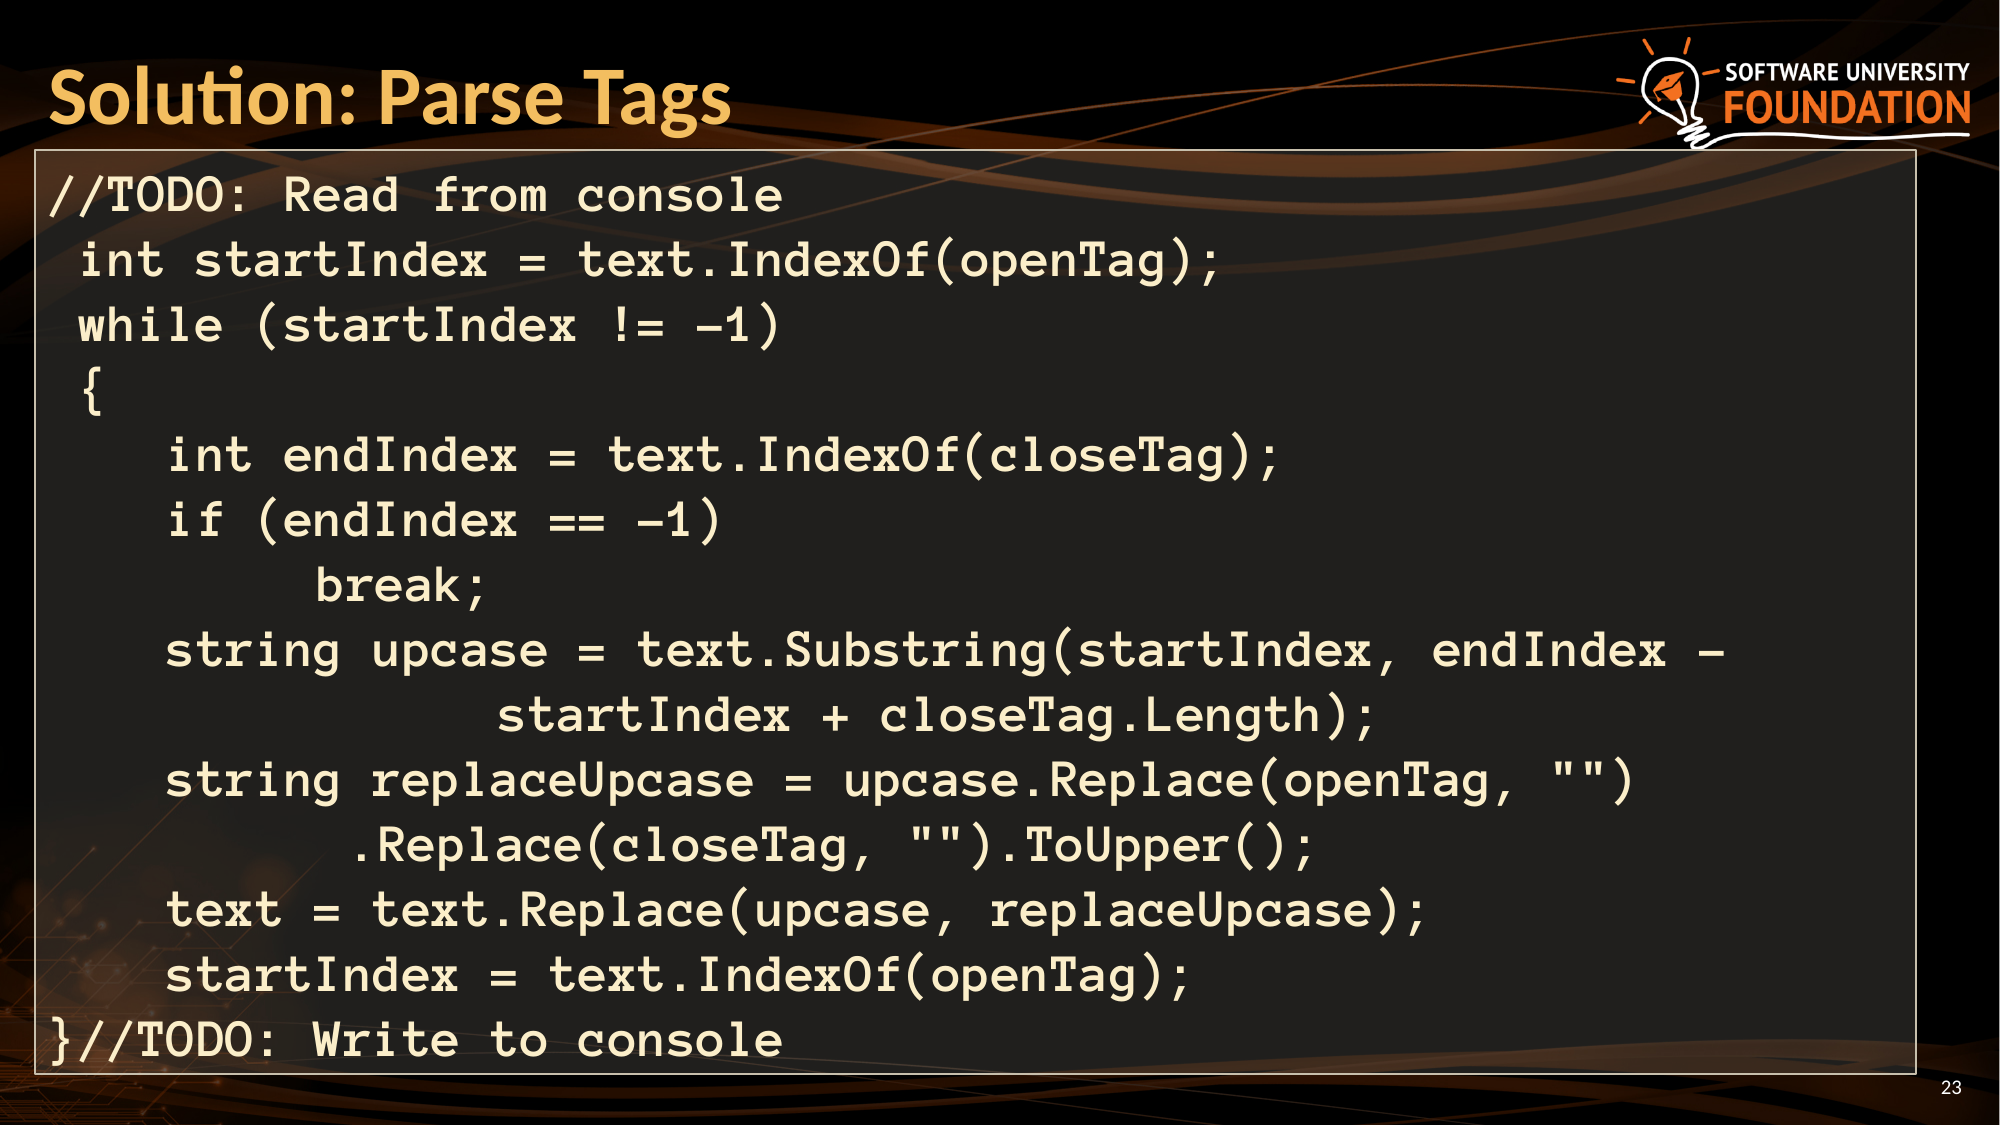

# Solution: Parse Tags
//TODO: Read from console
 int startIndex = text.IndexOf(openTag);
 while (startIndex != -1)
 {
    int endIndex = text.IndexOf(closeTag);
    if (endIndex == -1)
	    break;
    string upcase = text.Substring(startIndex, endIndex - 				startIndex + closeTag.Length);
    string replaceUpcase = upcase.Replace(openTag, "") 				.Replace(closeTag, "").ToUpper();
    text = text.Replace(upcase, replaceUpcase);
    startIndex = text.IndexOf(openTag);
}//TODO: Write to console
23